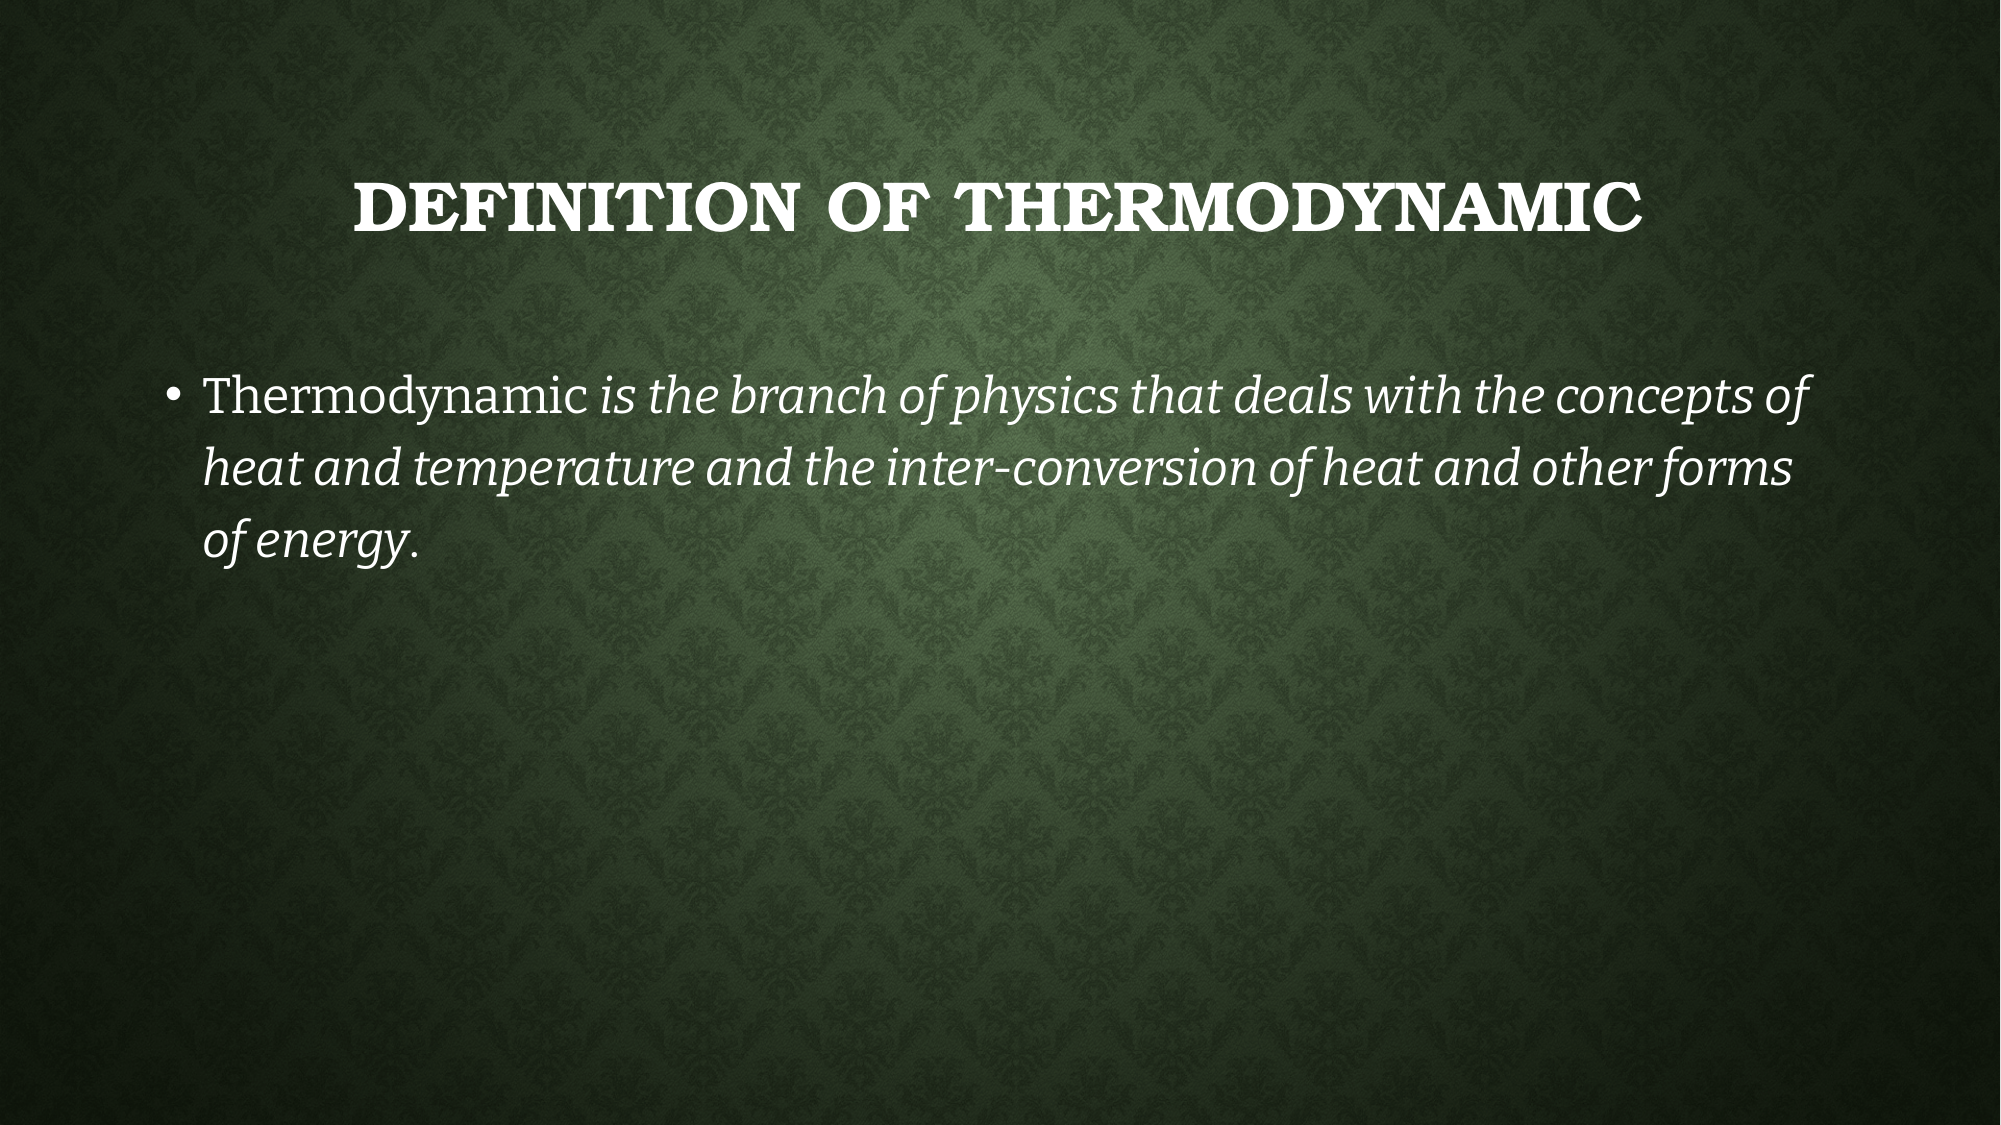

# Definition of thermodynamic
Thermodynamic is the branch of physics that deals with the concepts of heat and temperature and the inter-conversion of heat and other forms of energy.